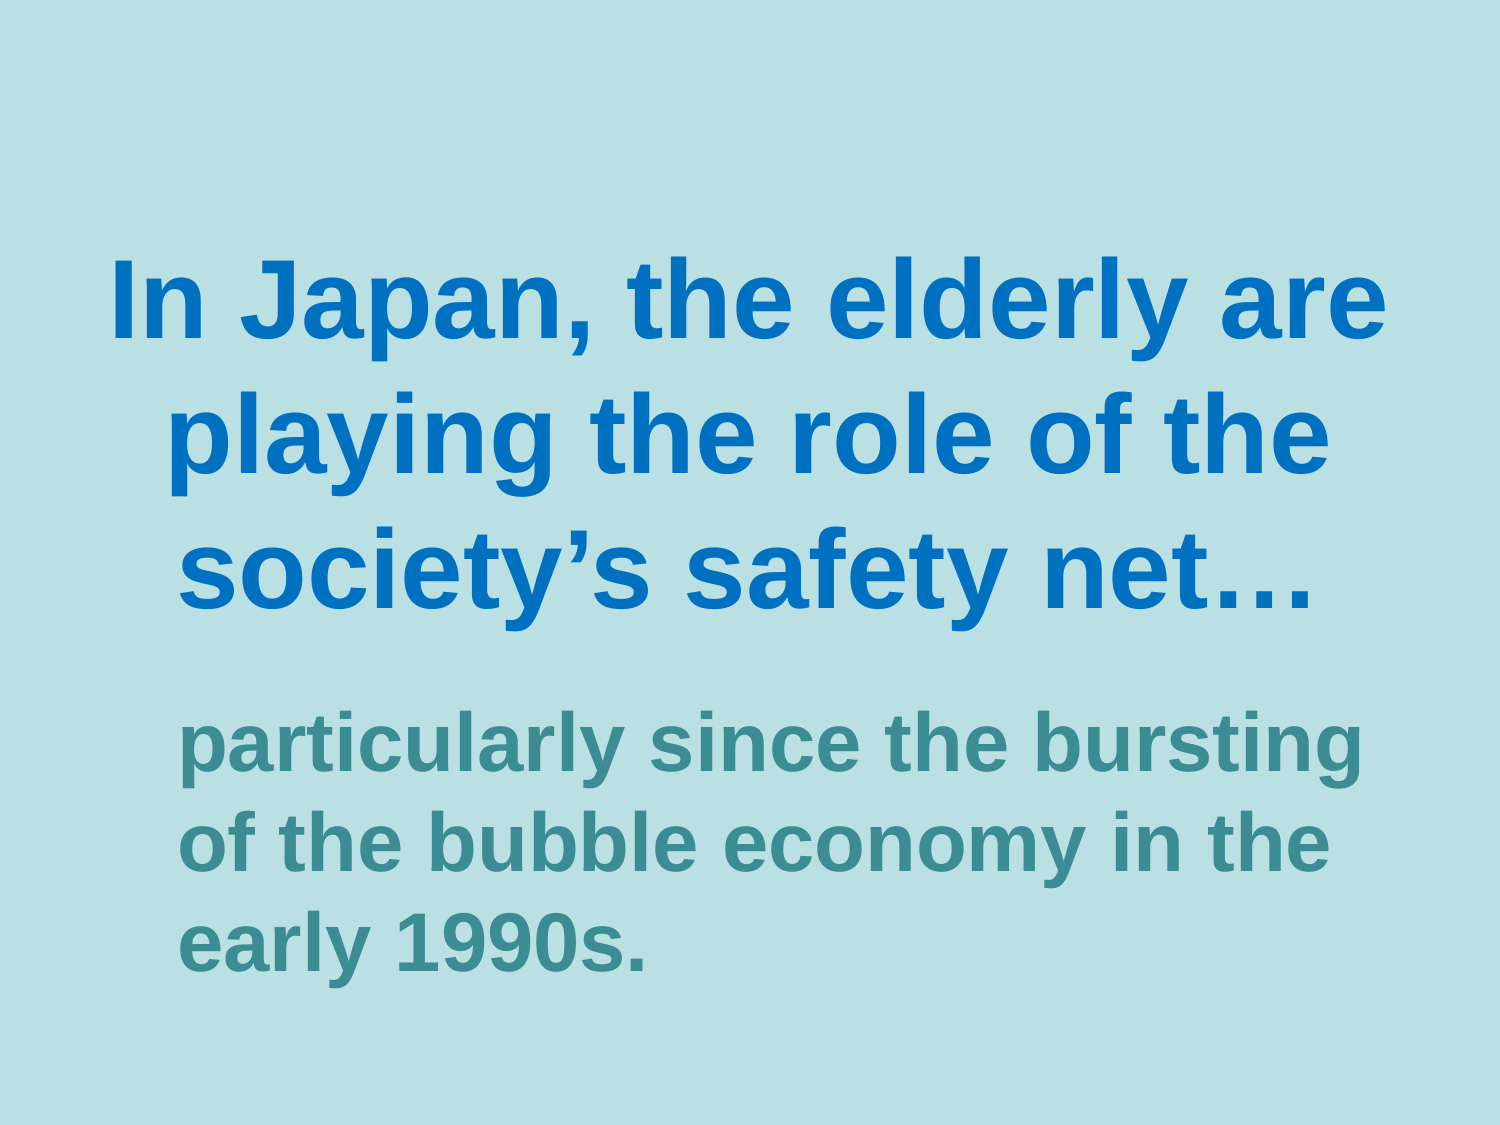

In Japan, the elderly are playing the role of the society’s safety net…
particularly since the bursting of the bubble economy in the early 1990s.